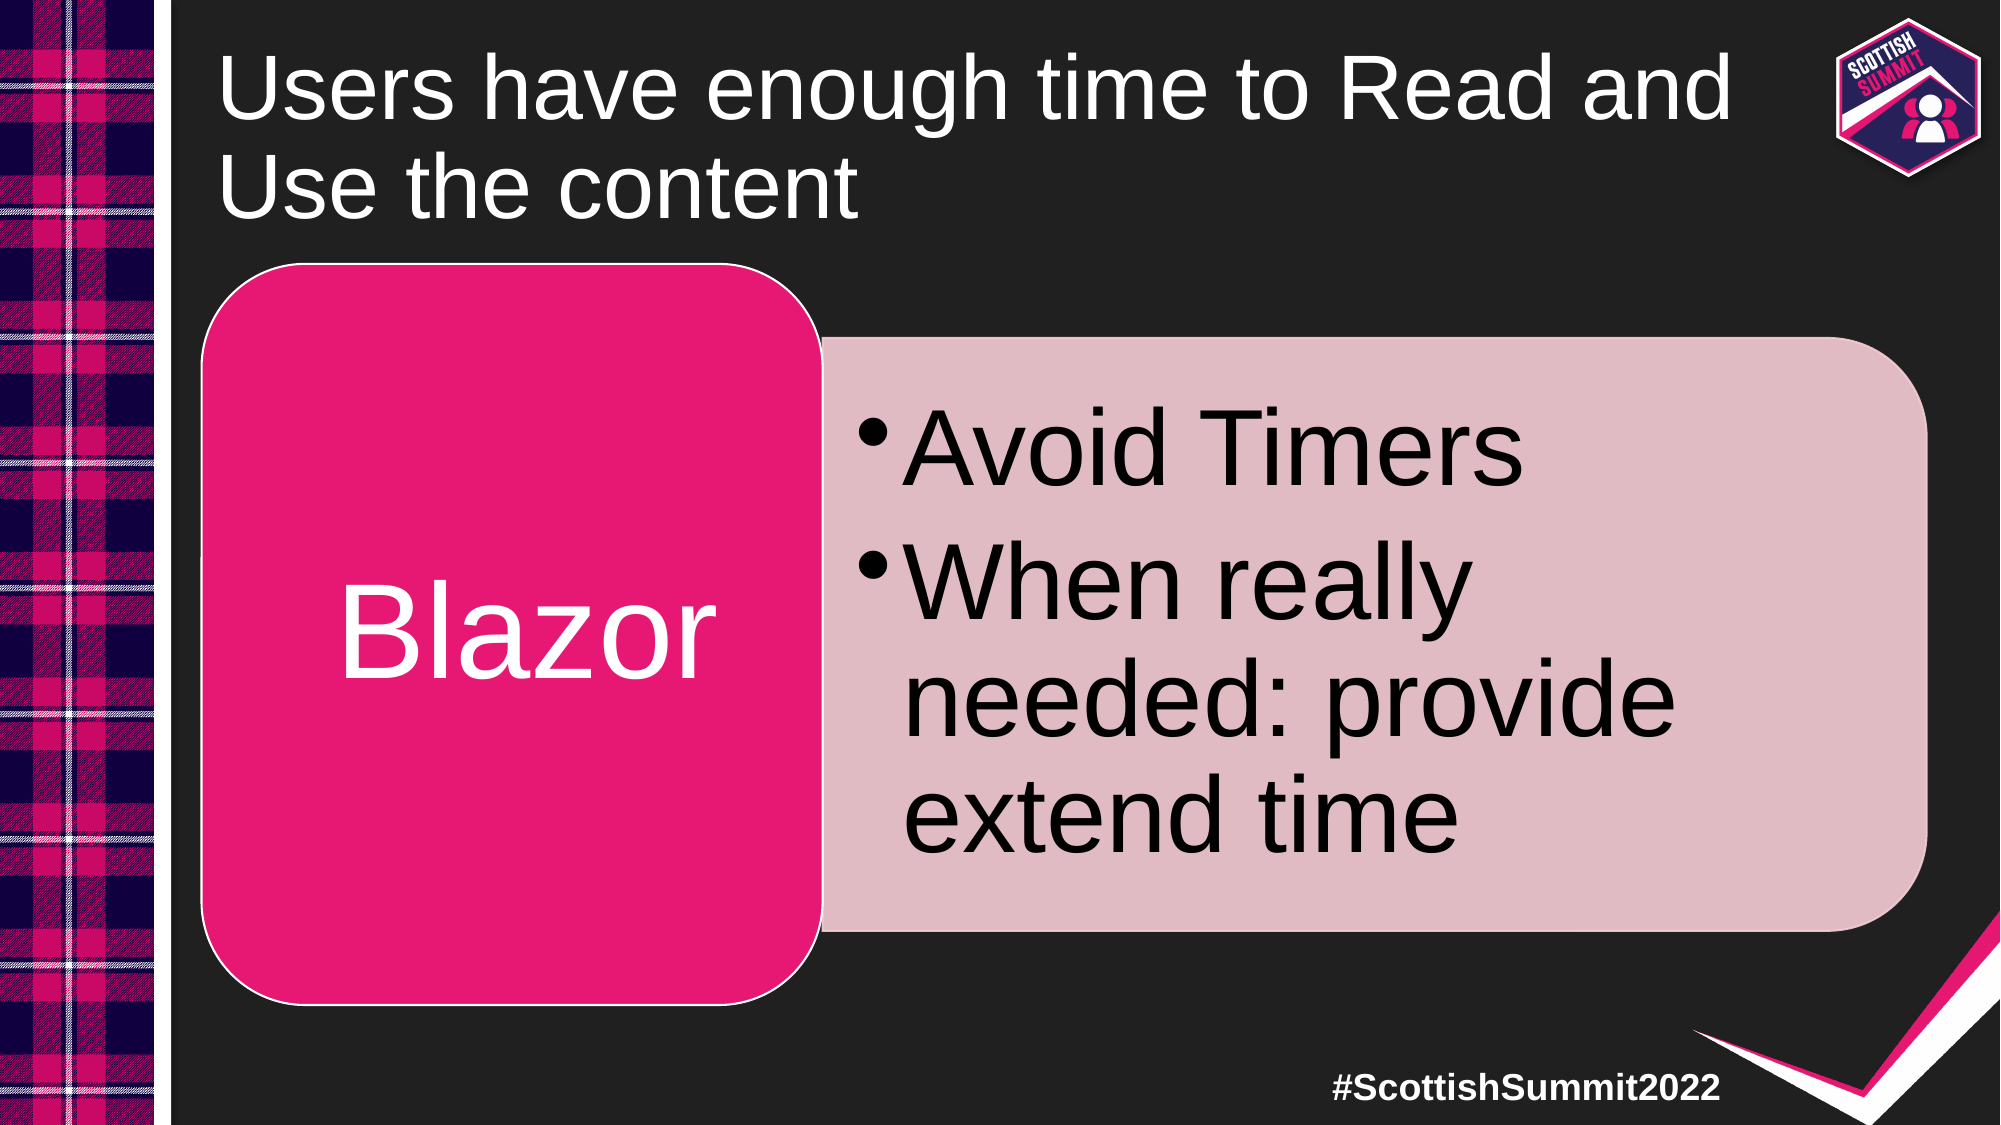

# Users have enough time to Read and Use the content
Avoid Timers
When really needed: provide extend time
Blazor